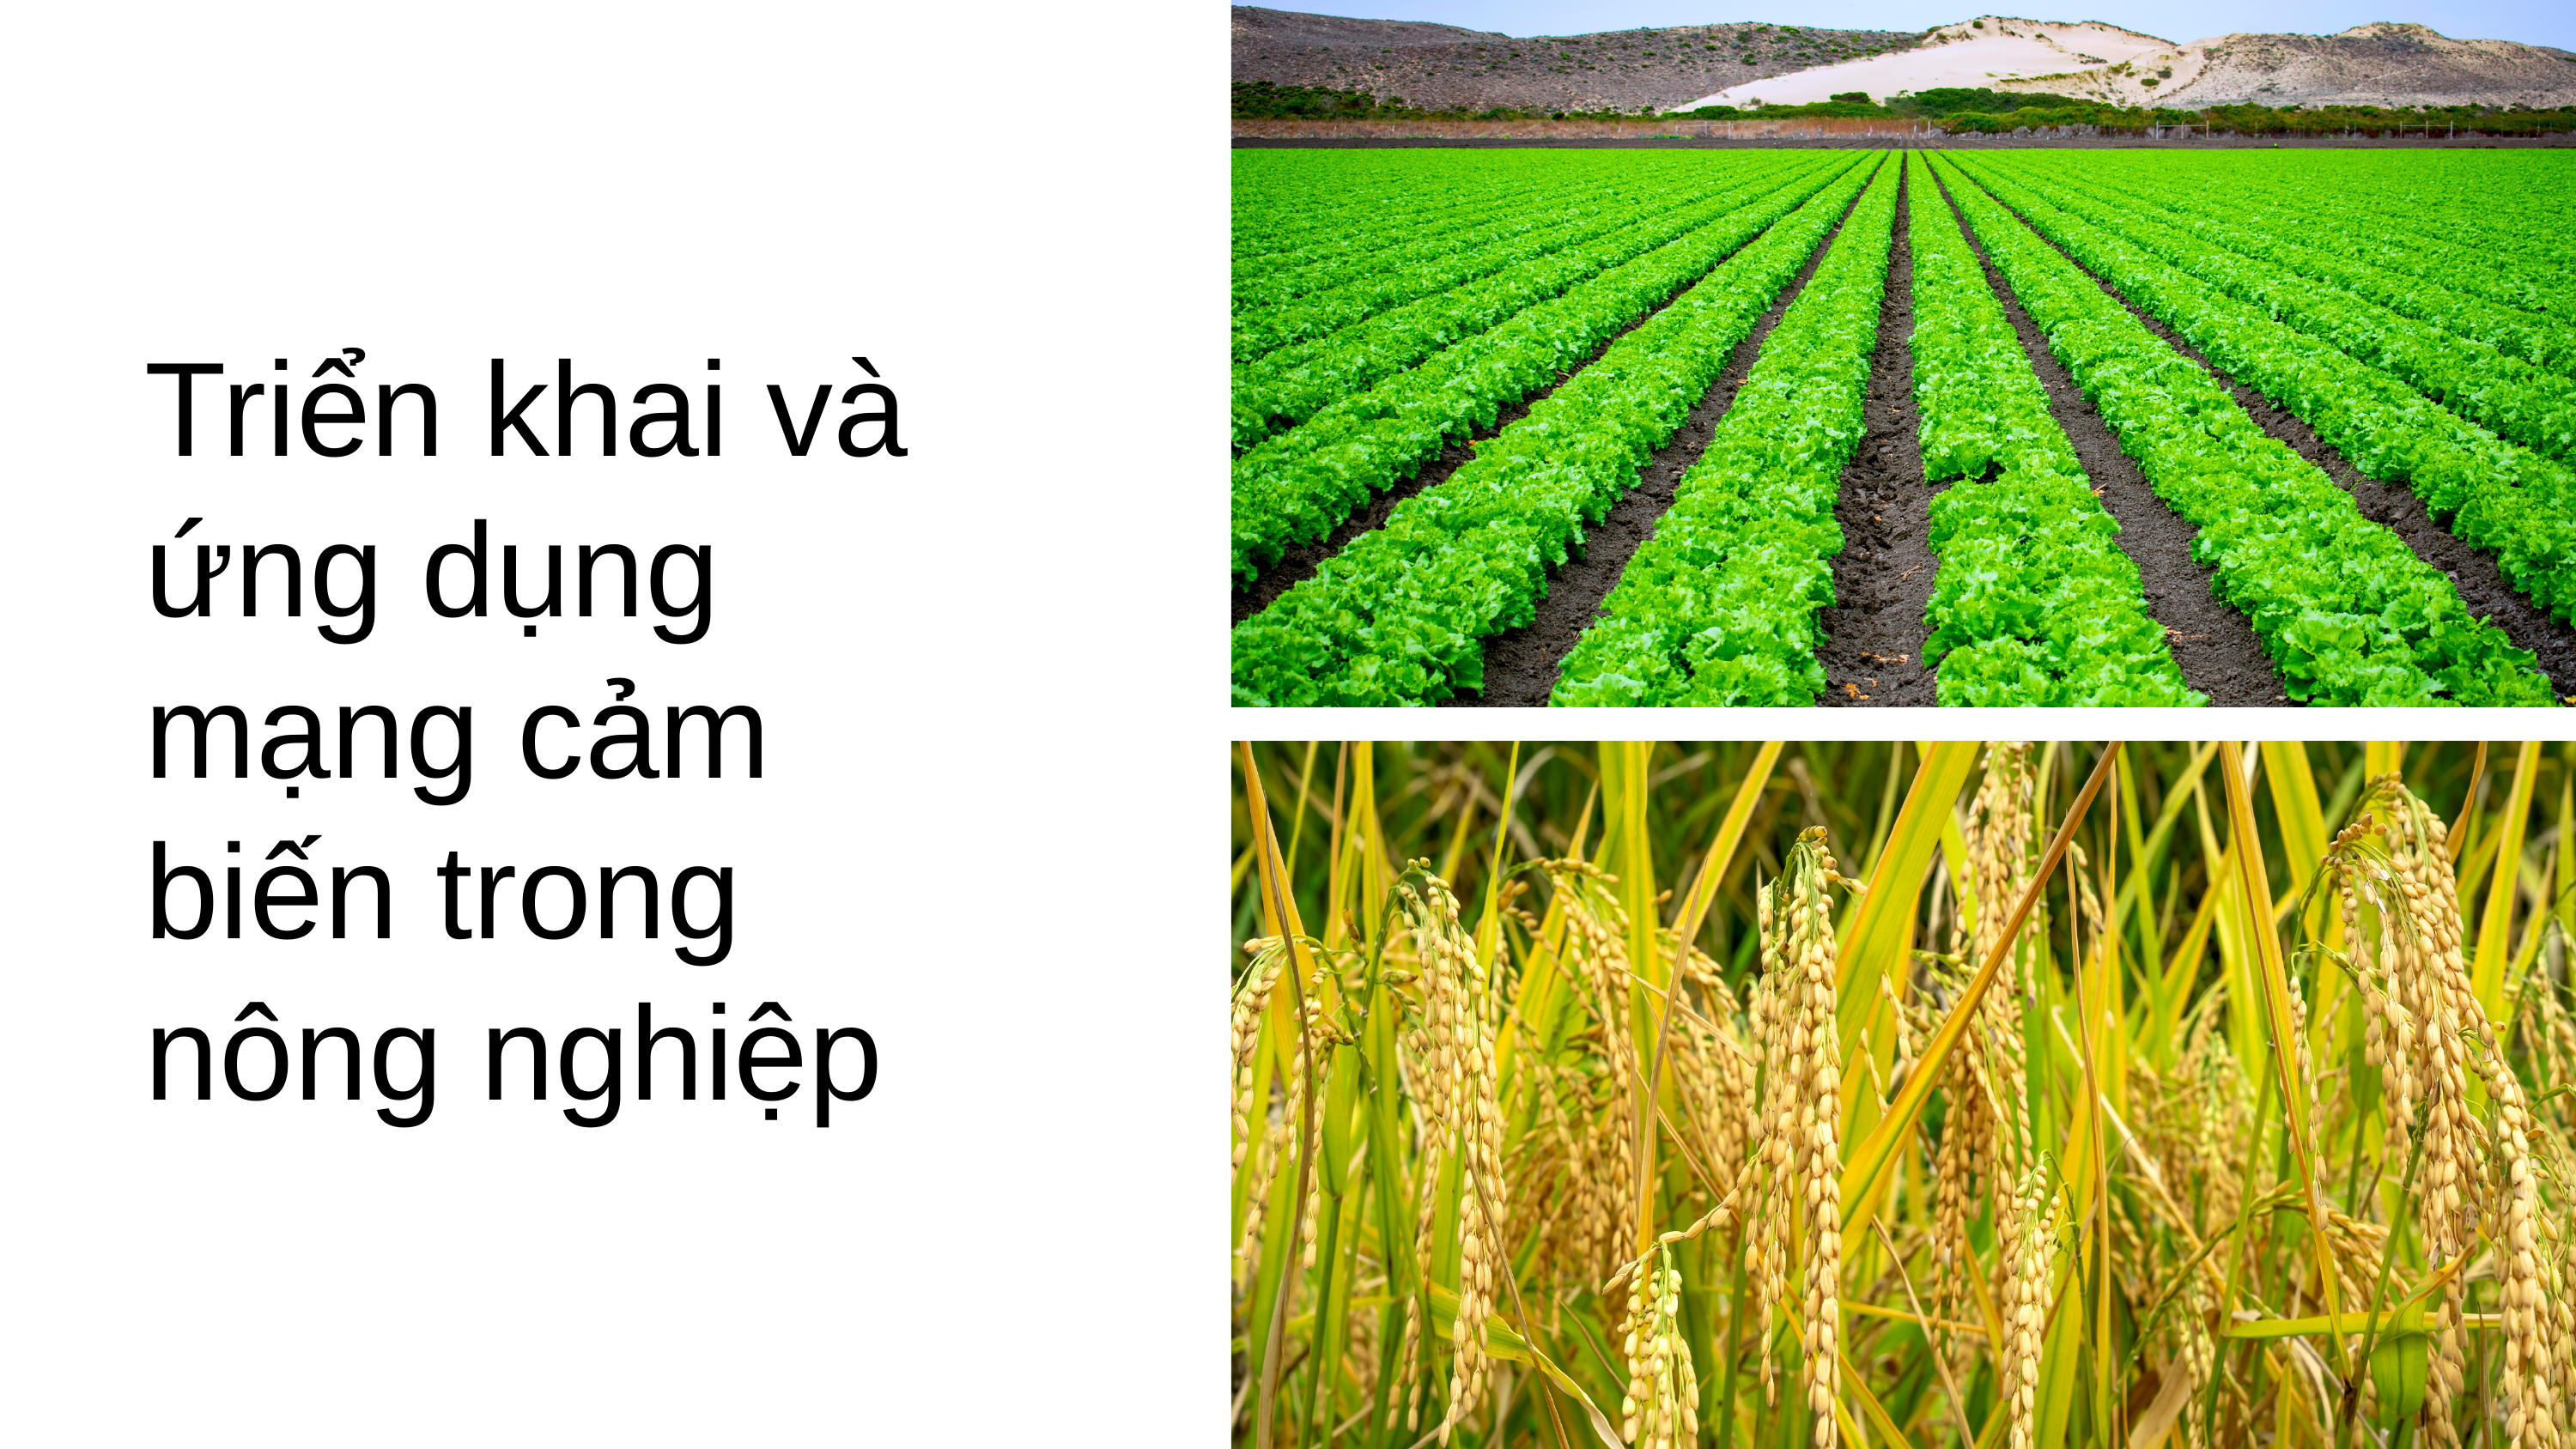

Triển khai và ứng dụng mạng cảm biến trong nông nghiệp